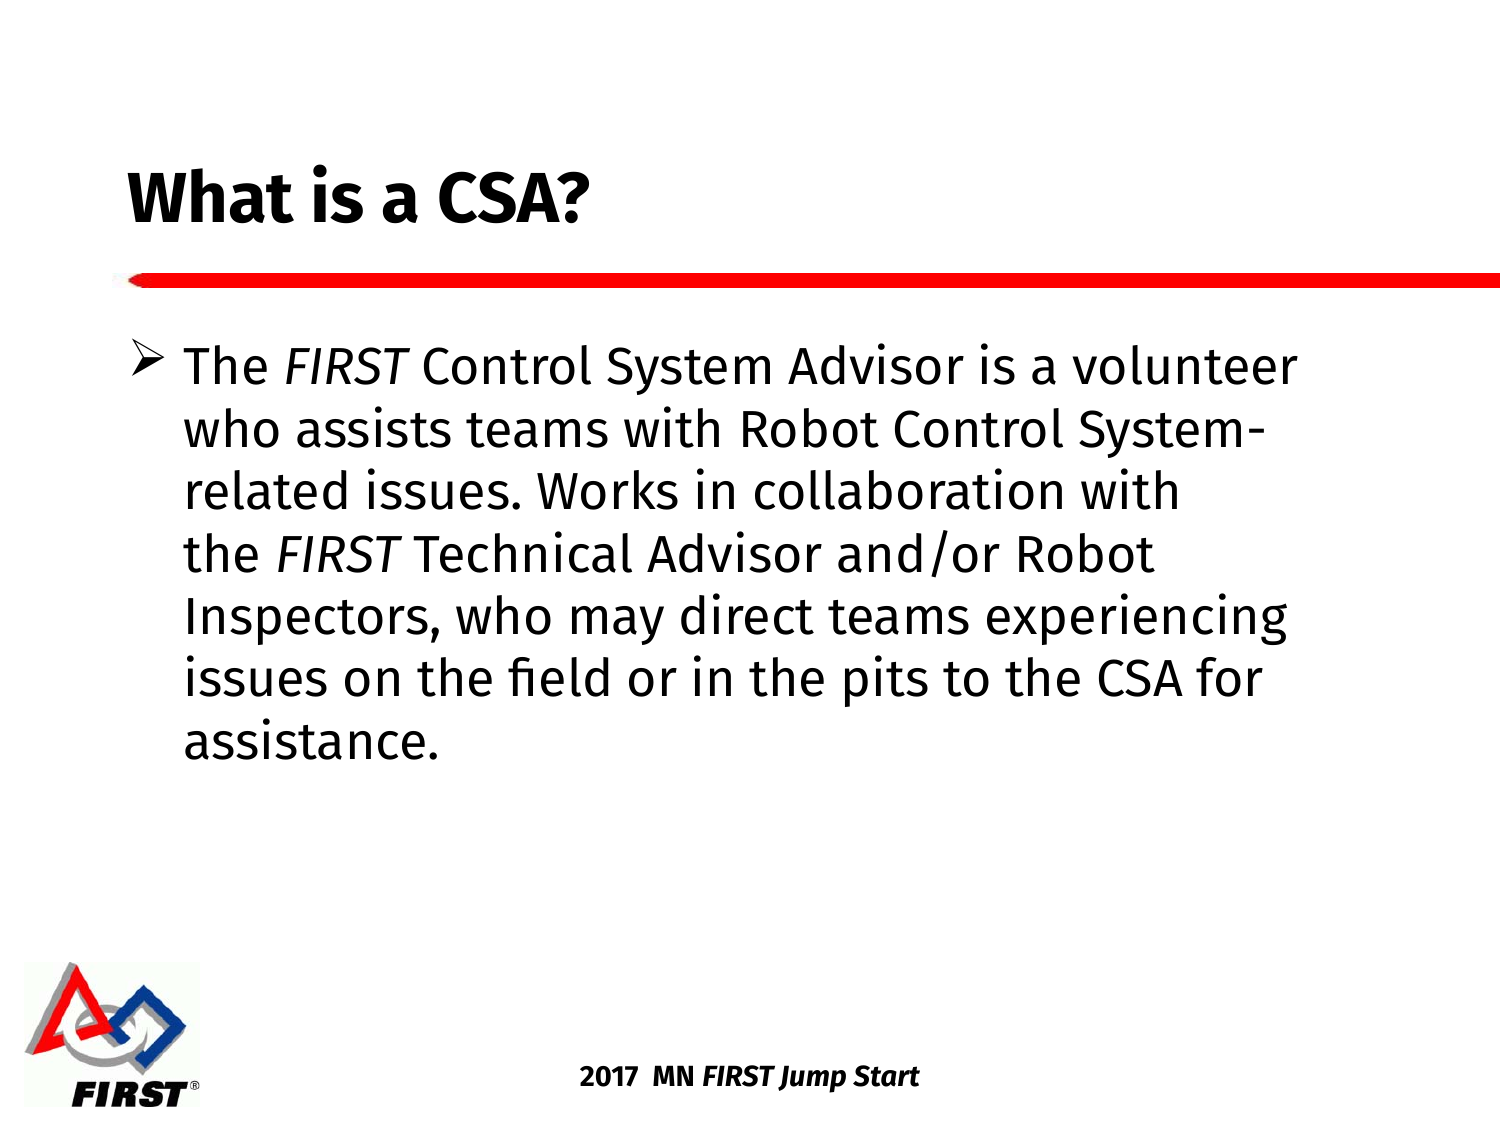

# What is a CSA?
The FIRST Control System Advisor is a volunteer who assists teams with Robot Control System-related issues. Works in collaboration with the FIRST Technical Advisor and/or Robot Inspectors, who may direct teams experiencing issues on the field or in the pits to the CSA for assistance.

2017  MN FIRST Jump Start